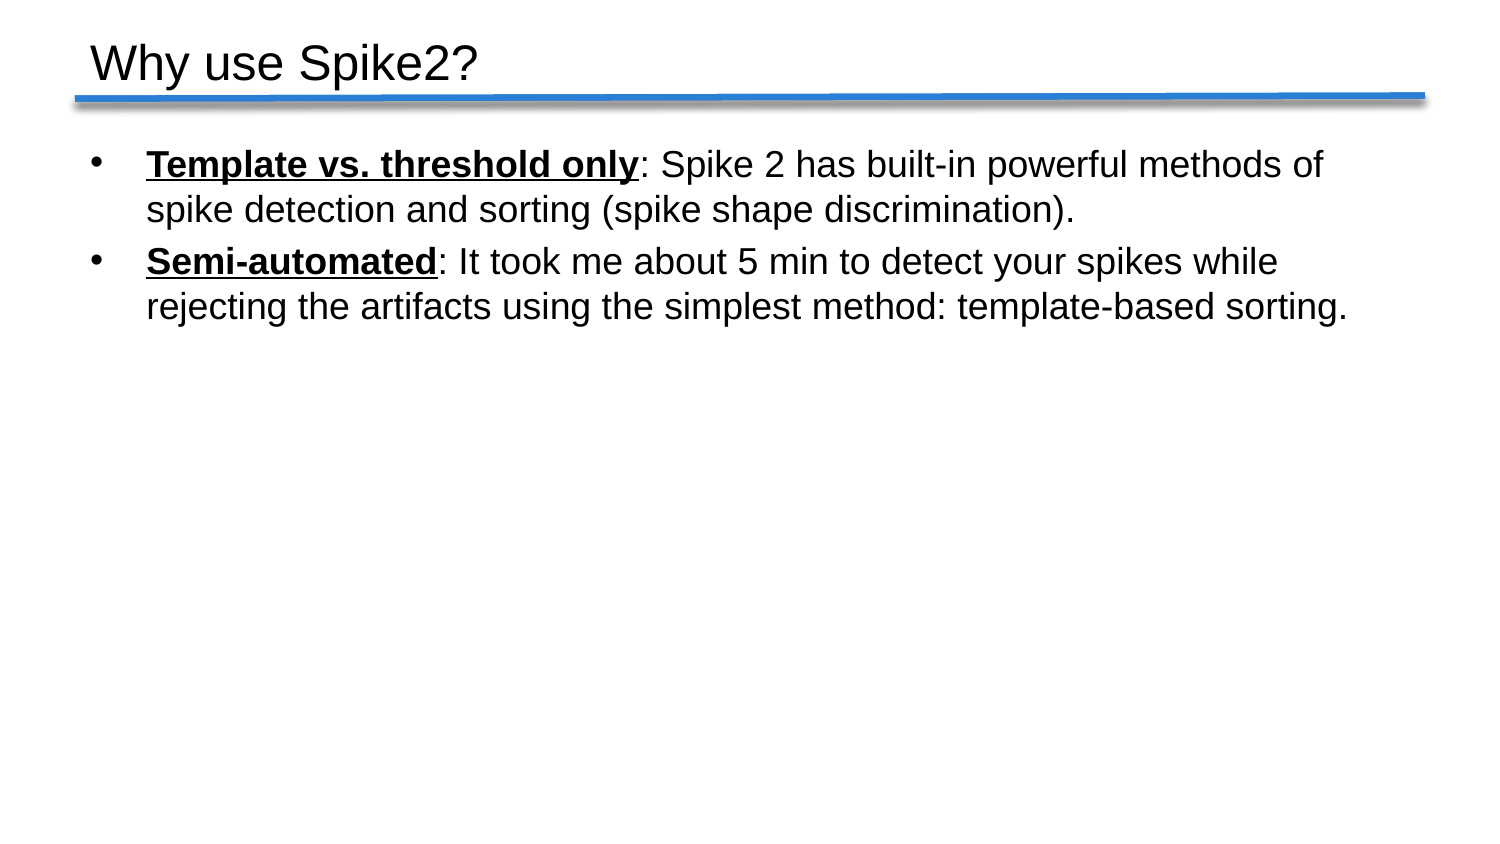

# Why use Spike2?
Template vs. threshold only: Spike 2 has built-in powerful methods of spike detection and sorting (spike shape discrimination).
Semi-automated: It took me about 5 min to detect your spikes while rejecting the artifacts using the simplest method: template-based sorting.